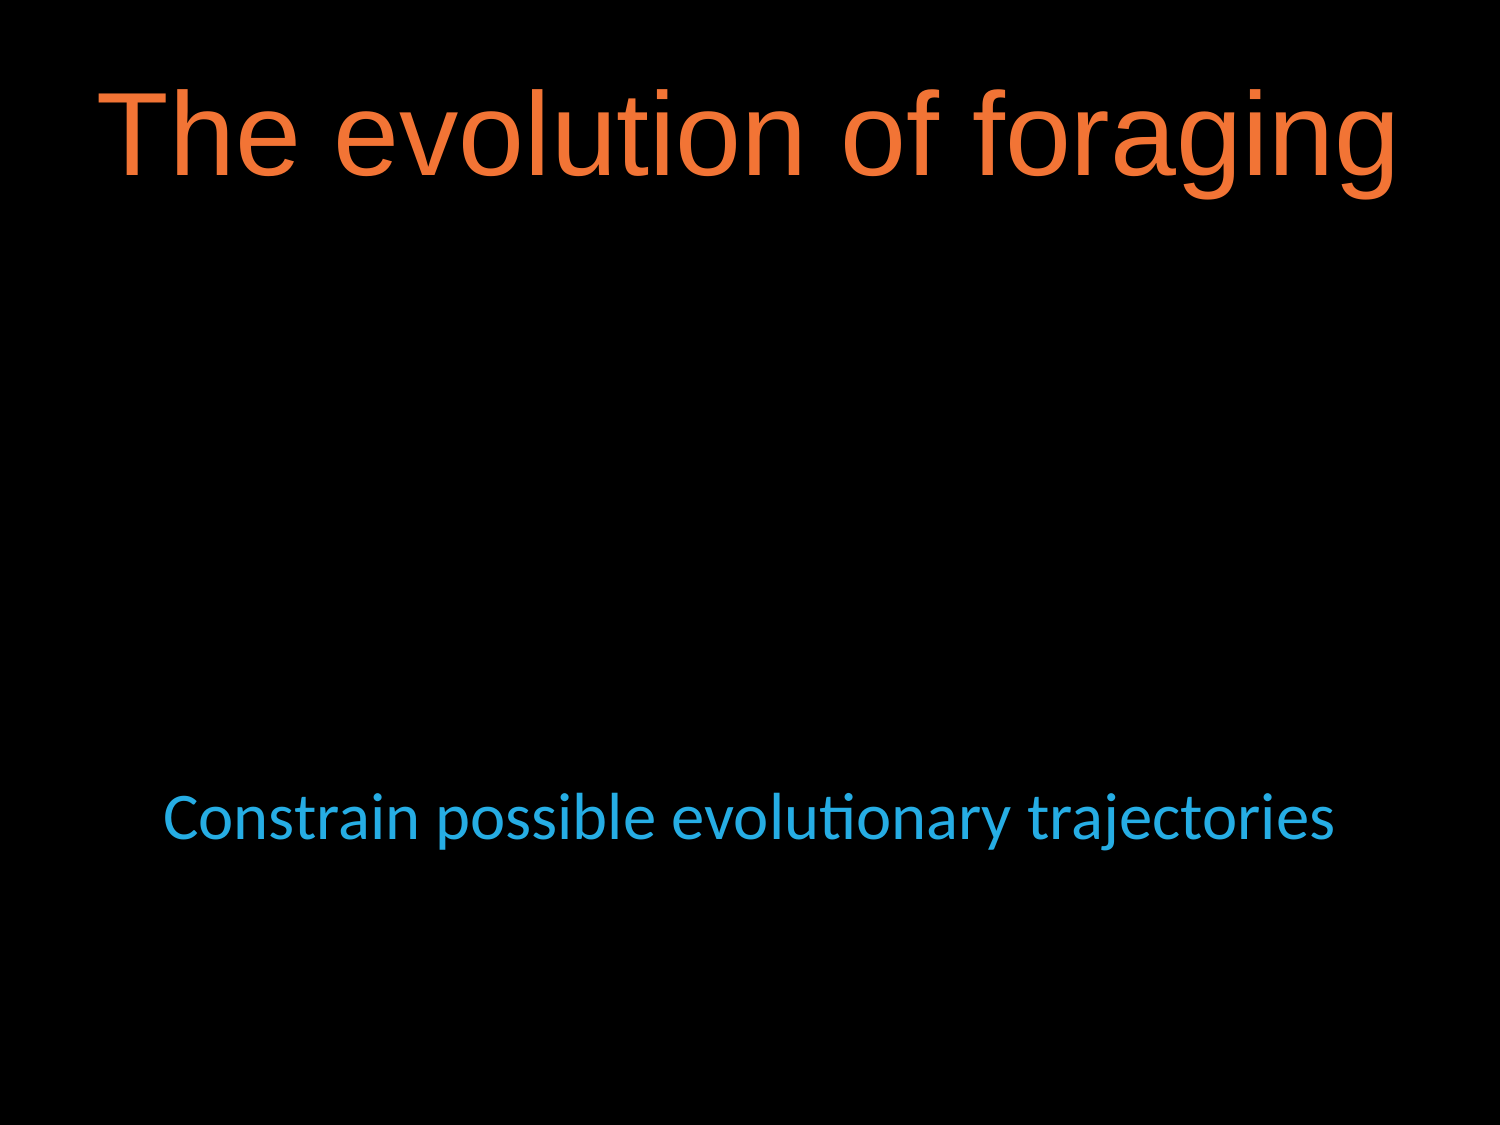

The evolution of foraging
Constrain possible evolutionary trajectories